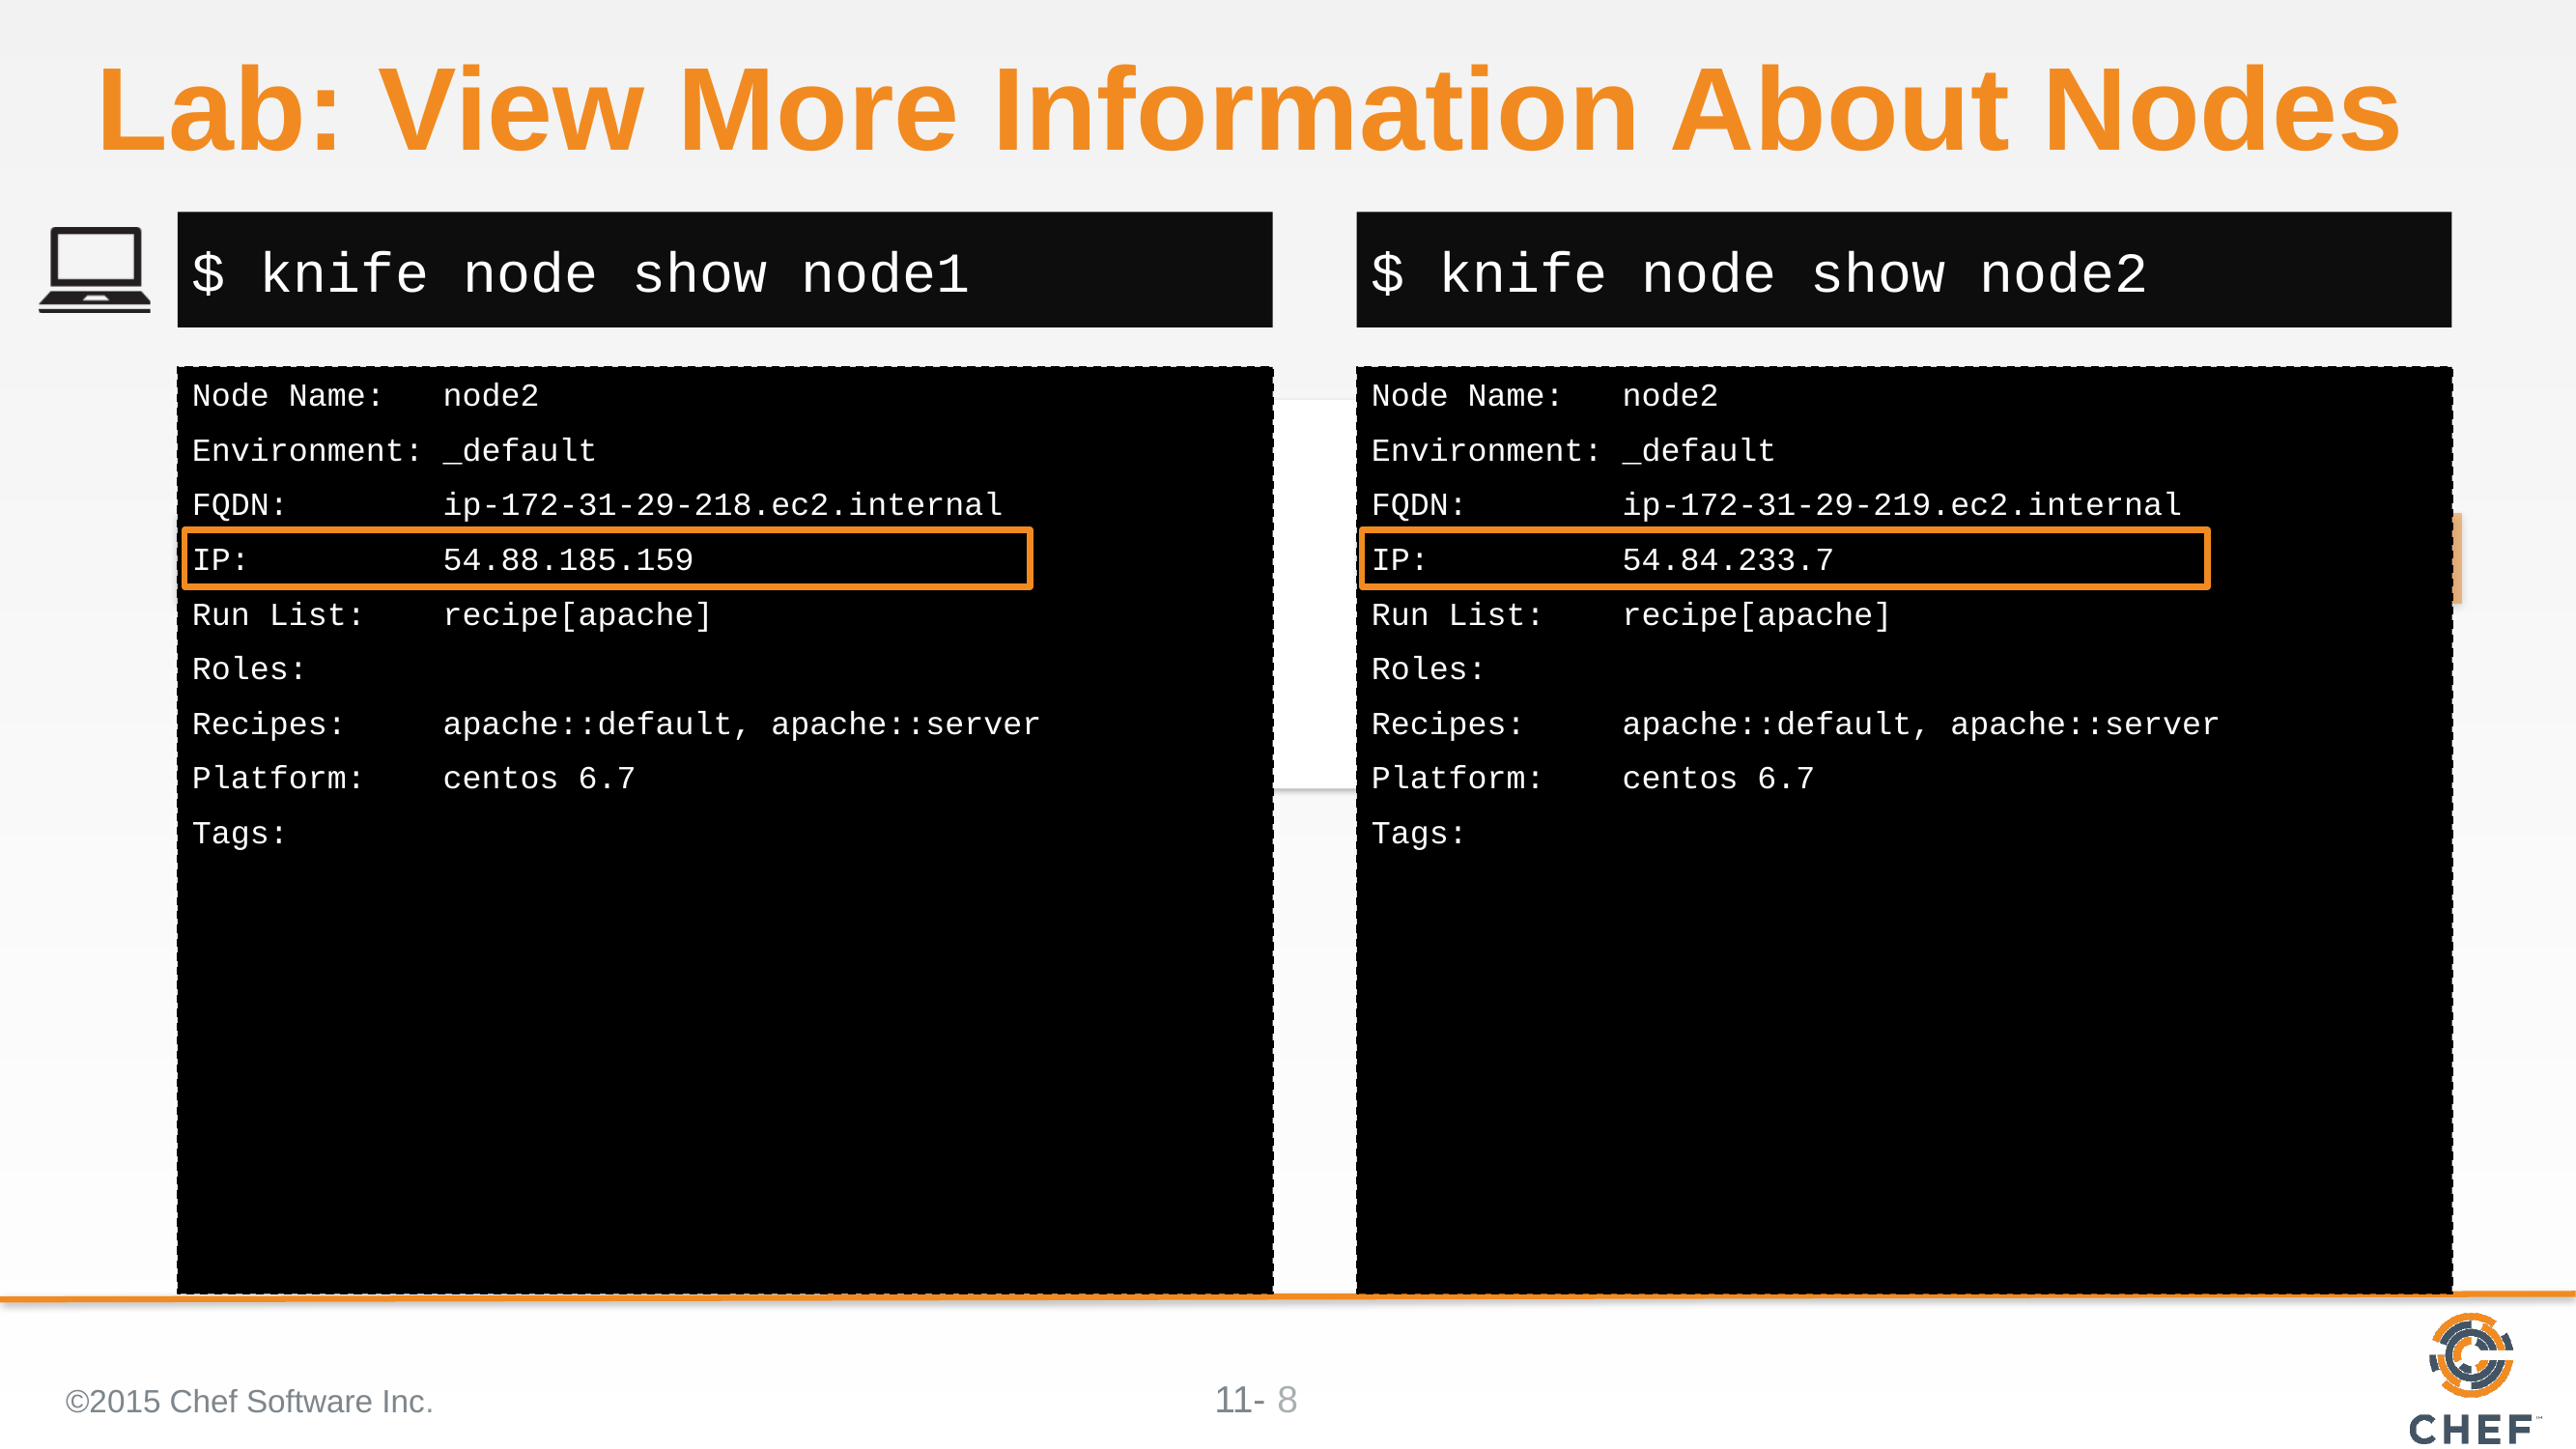

# Lab: View More Information About Nodes
$ knife node show node1
$ knife node show node2
Node Name:   node2
Environment: _default
FQDN:        ip-172-31-29-218.ec2.internal
IP:          54.88.185.159
Run List:    recipe[apache]
Roles:
Recipes:     apache::default, apache::server
Platform:    centos 6.7
Tags:
Node Name:   node2
Environment: _default
FQDN:        ip-172-31-29-219.ec2.internal
IP:          54.84.233.7
Run List:    recipe[apache]
Roles:
Recipes:     apache::default, apache::server
Platform:    centos 6.7
Tags:

©2015 Chef Software Inc.
8